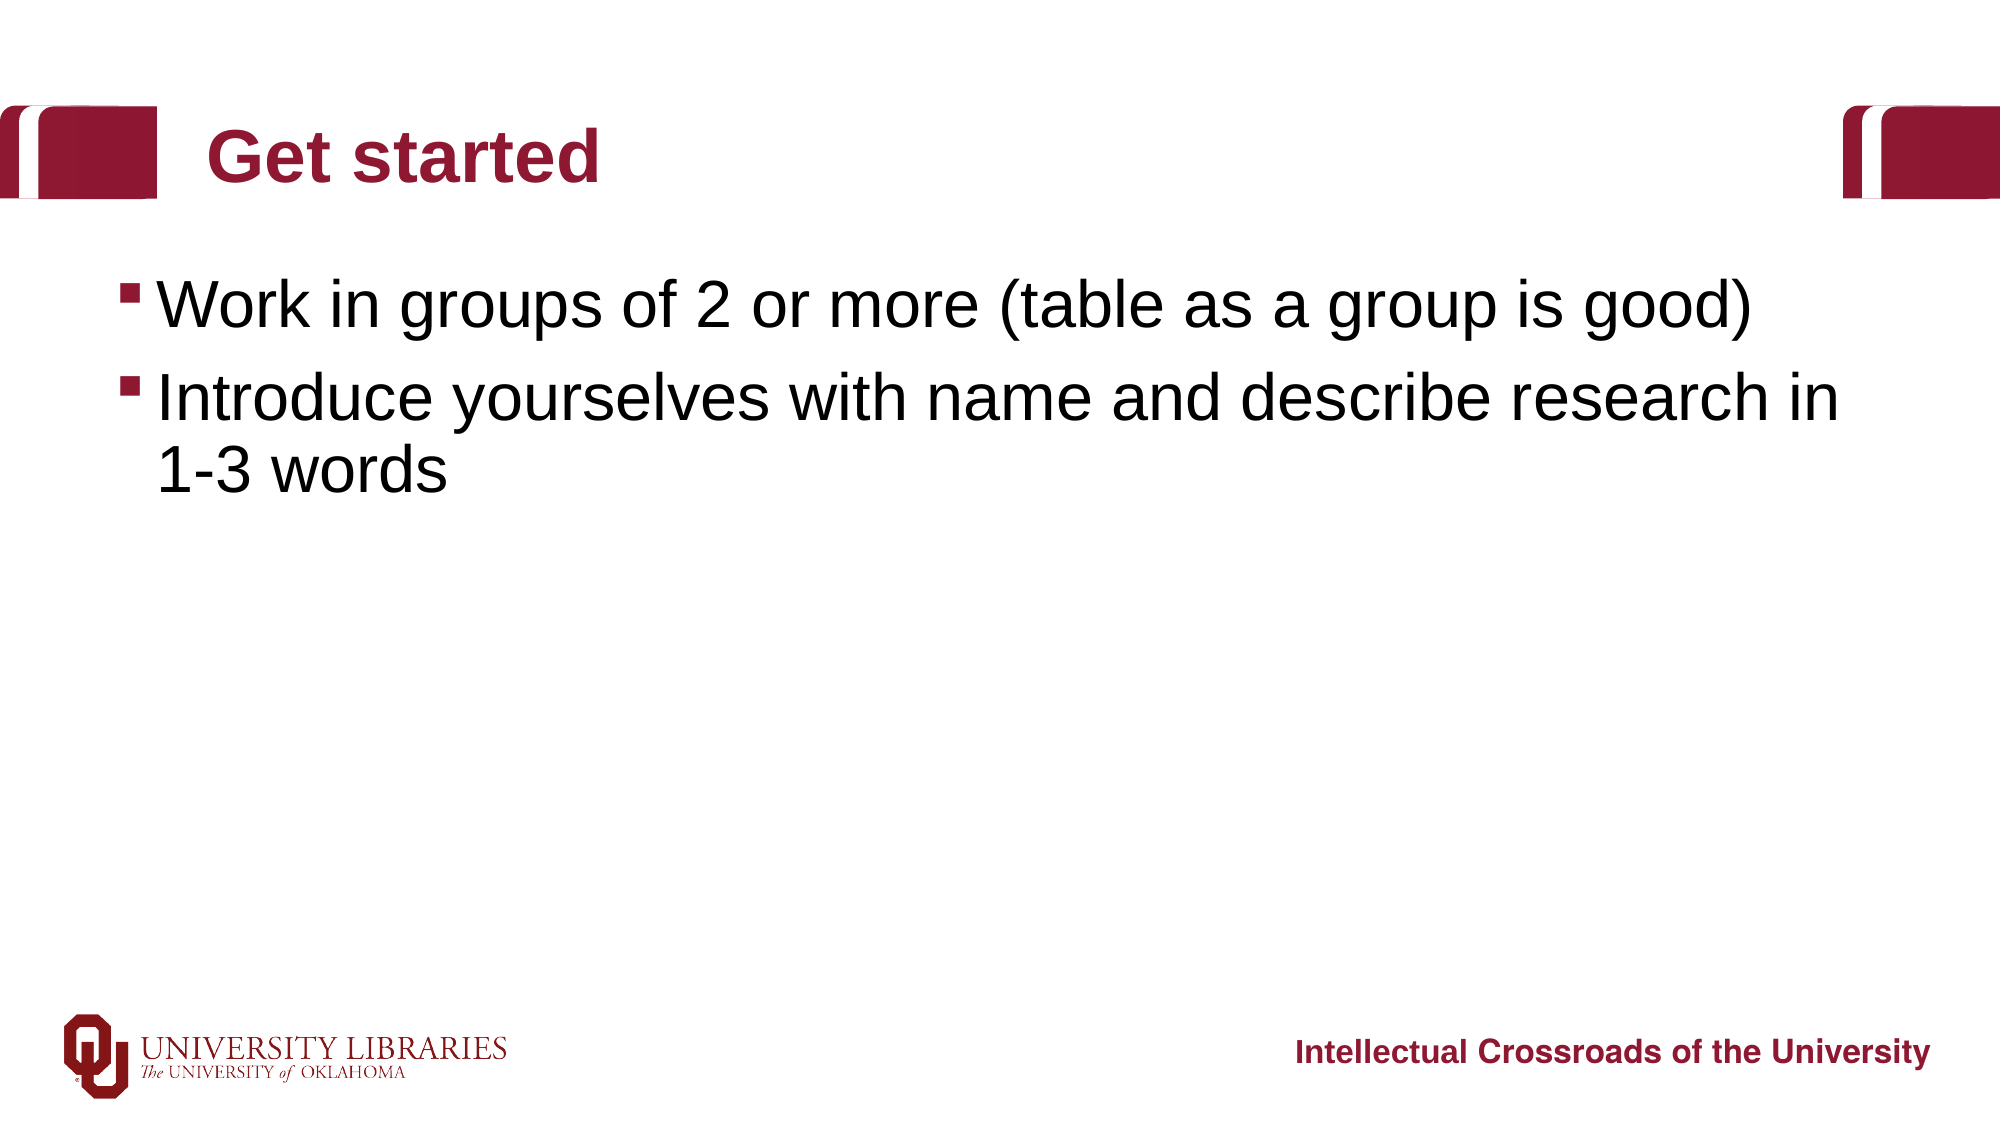

# Get started
Work in groups of 2 or more (table as a group is good)
Introduce yourselves with name and describe research in 1-3 words